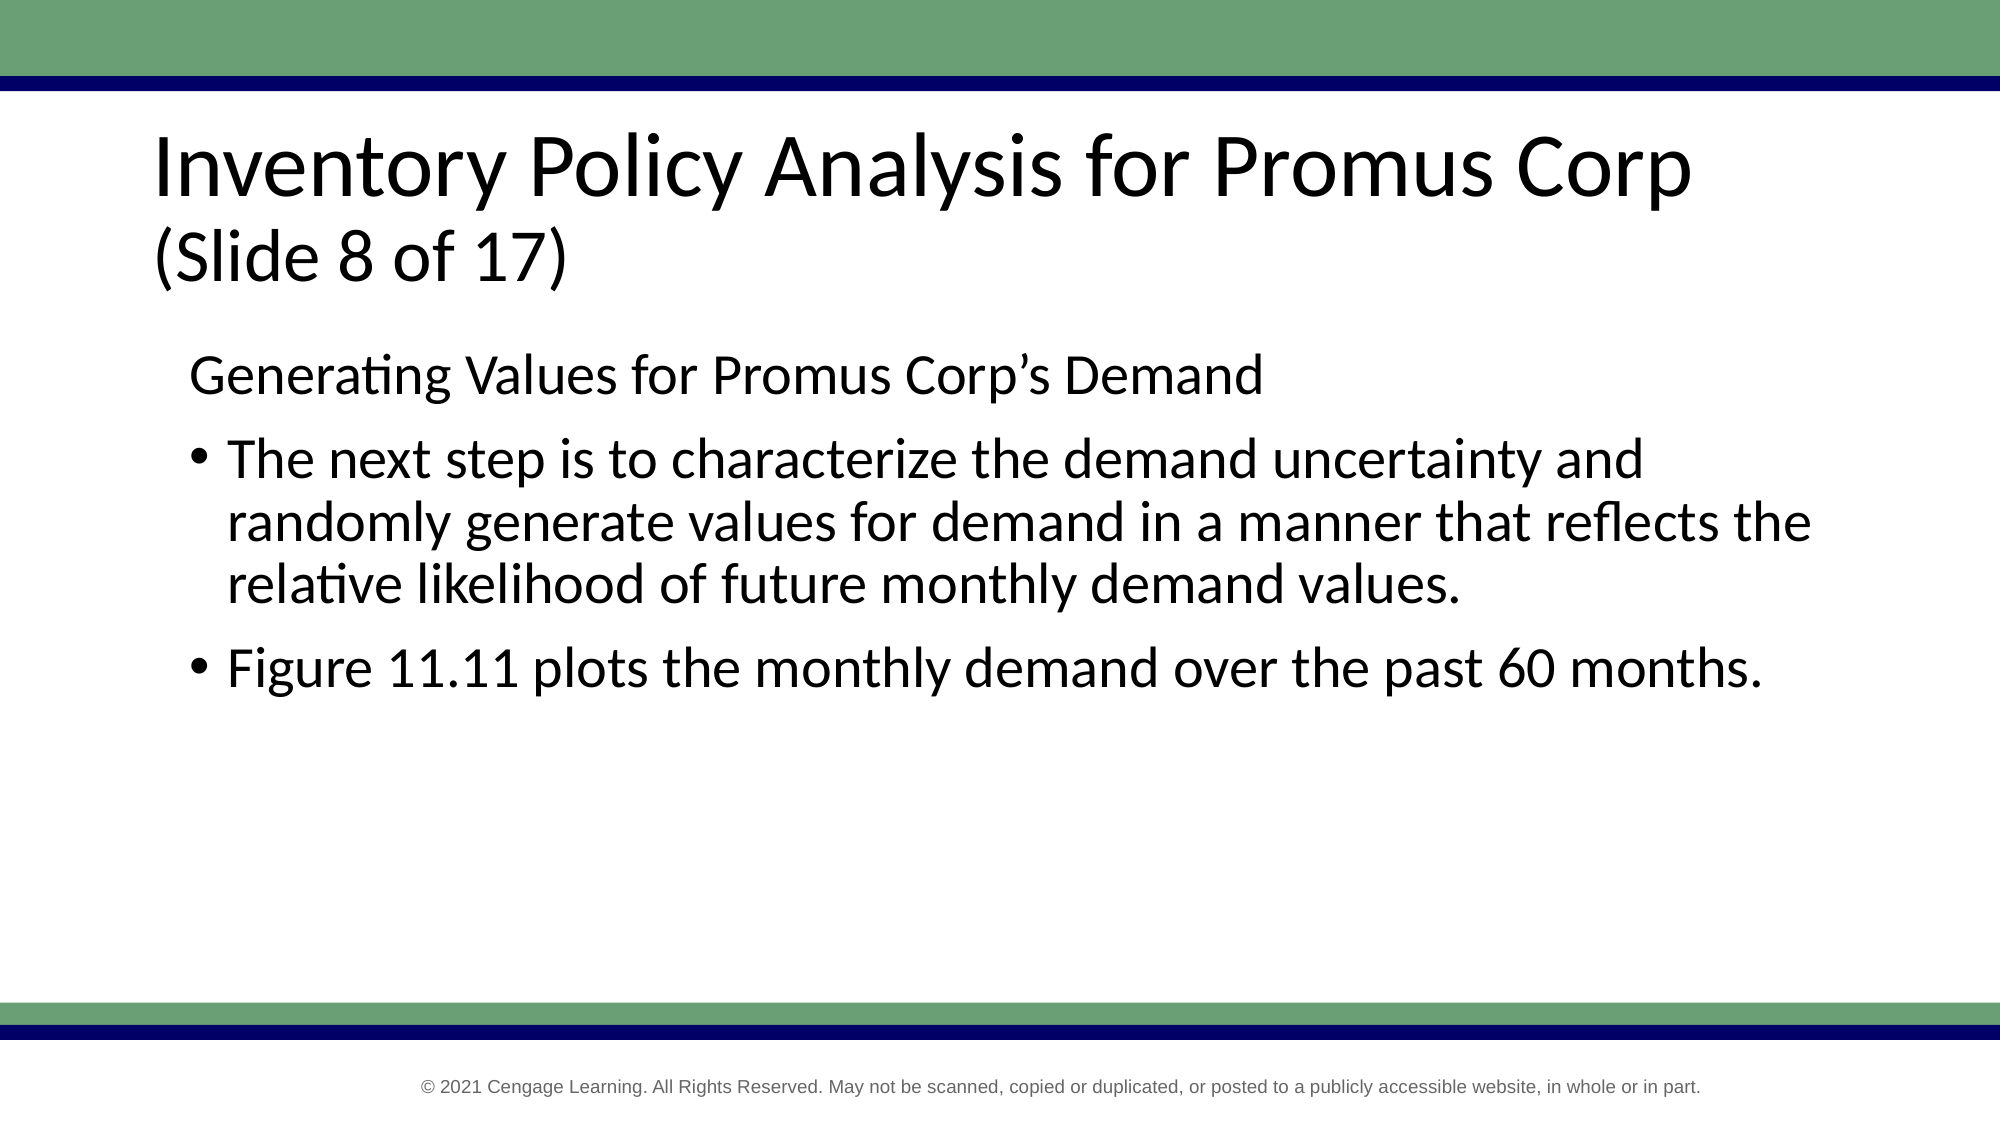

# Inventory Policy Analysis for Promus Corp (Slide 8 of 17)
Generating Values for Promus Corp’s Demand
The next step is to characterize the demand uncertainty and randomly generate values for demand in a manner that reflects the relative likelihood of future monthly demand values.
Figure 11.11 plots the monthly demand over the past 60 months.